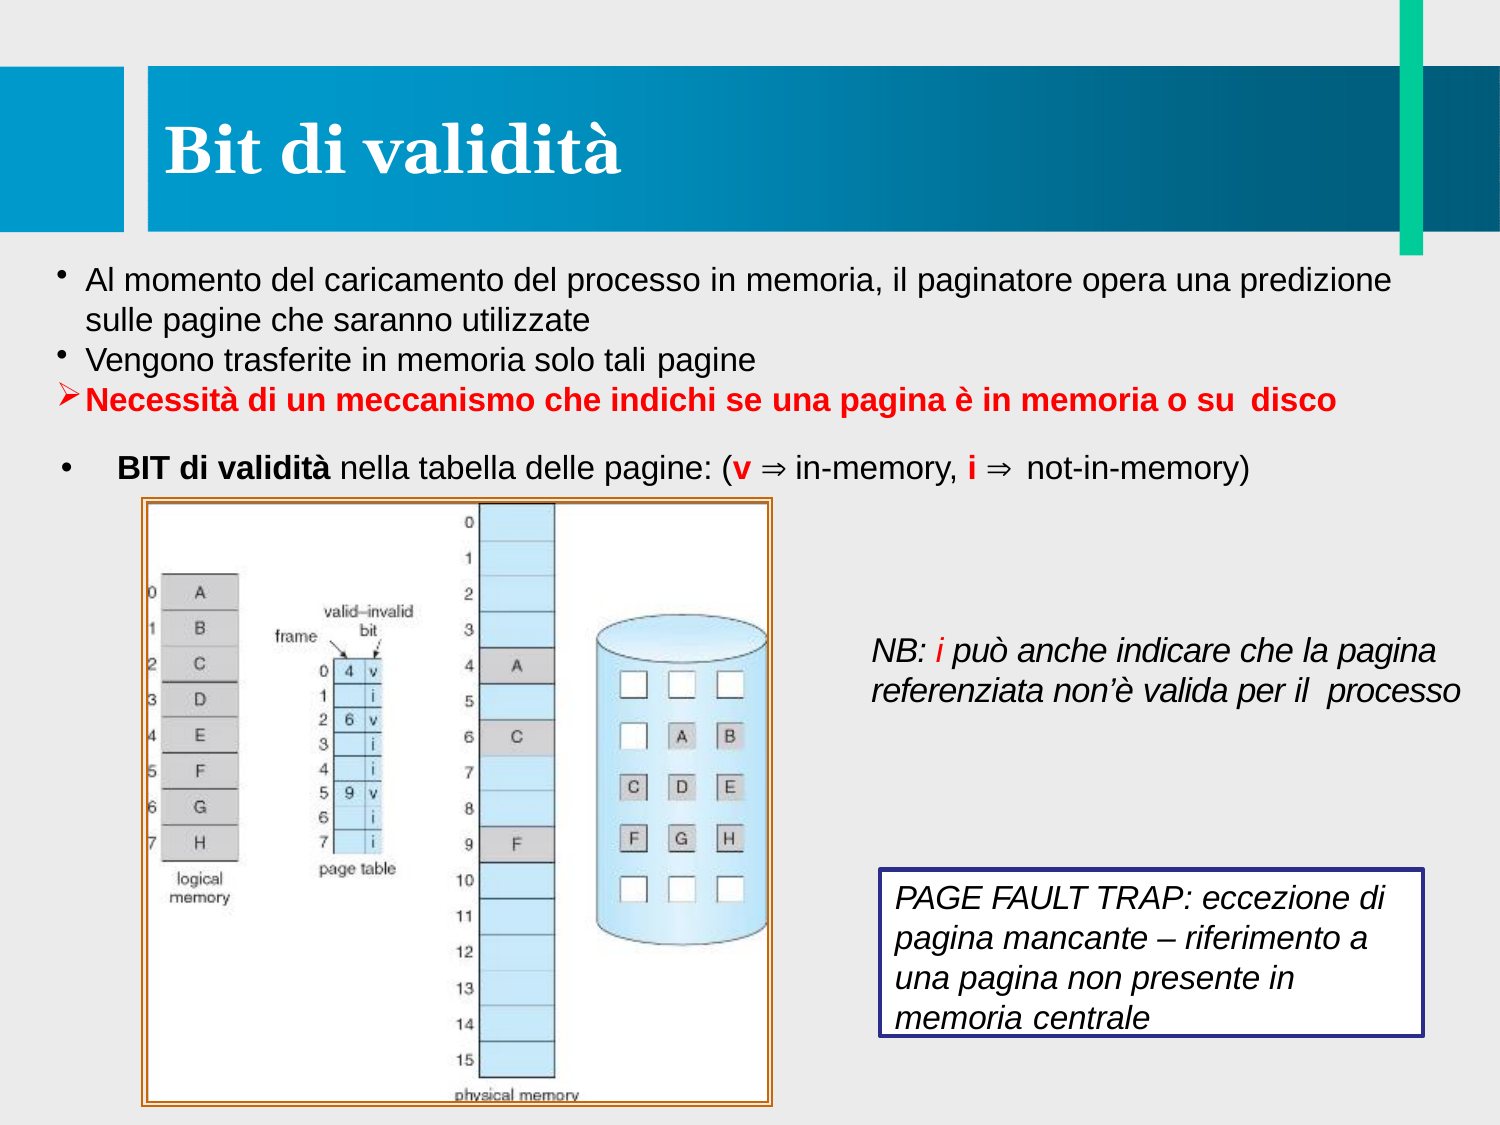

# Bit di validità

Al momento del caricamento del processo in memoria, il paginatore opera una predizione  sulle pagine che saranno utilizzate
Vengono trasferite in memoria solo tali pagine
Necessità di un meccanismo che indichi se una pagina è in memoria o su disco
BIT di validità nella tabella delle pagine: (v ⇒ in-memory, i ⇒ not-in-memory)

NB: i può anche indicare che la pagina  referenziata non’è valida per il  processo
PAGE FAULT TRAP: eccezione di  pagina mancante – riferimento a  una pagina non presente in  memoria centrale